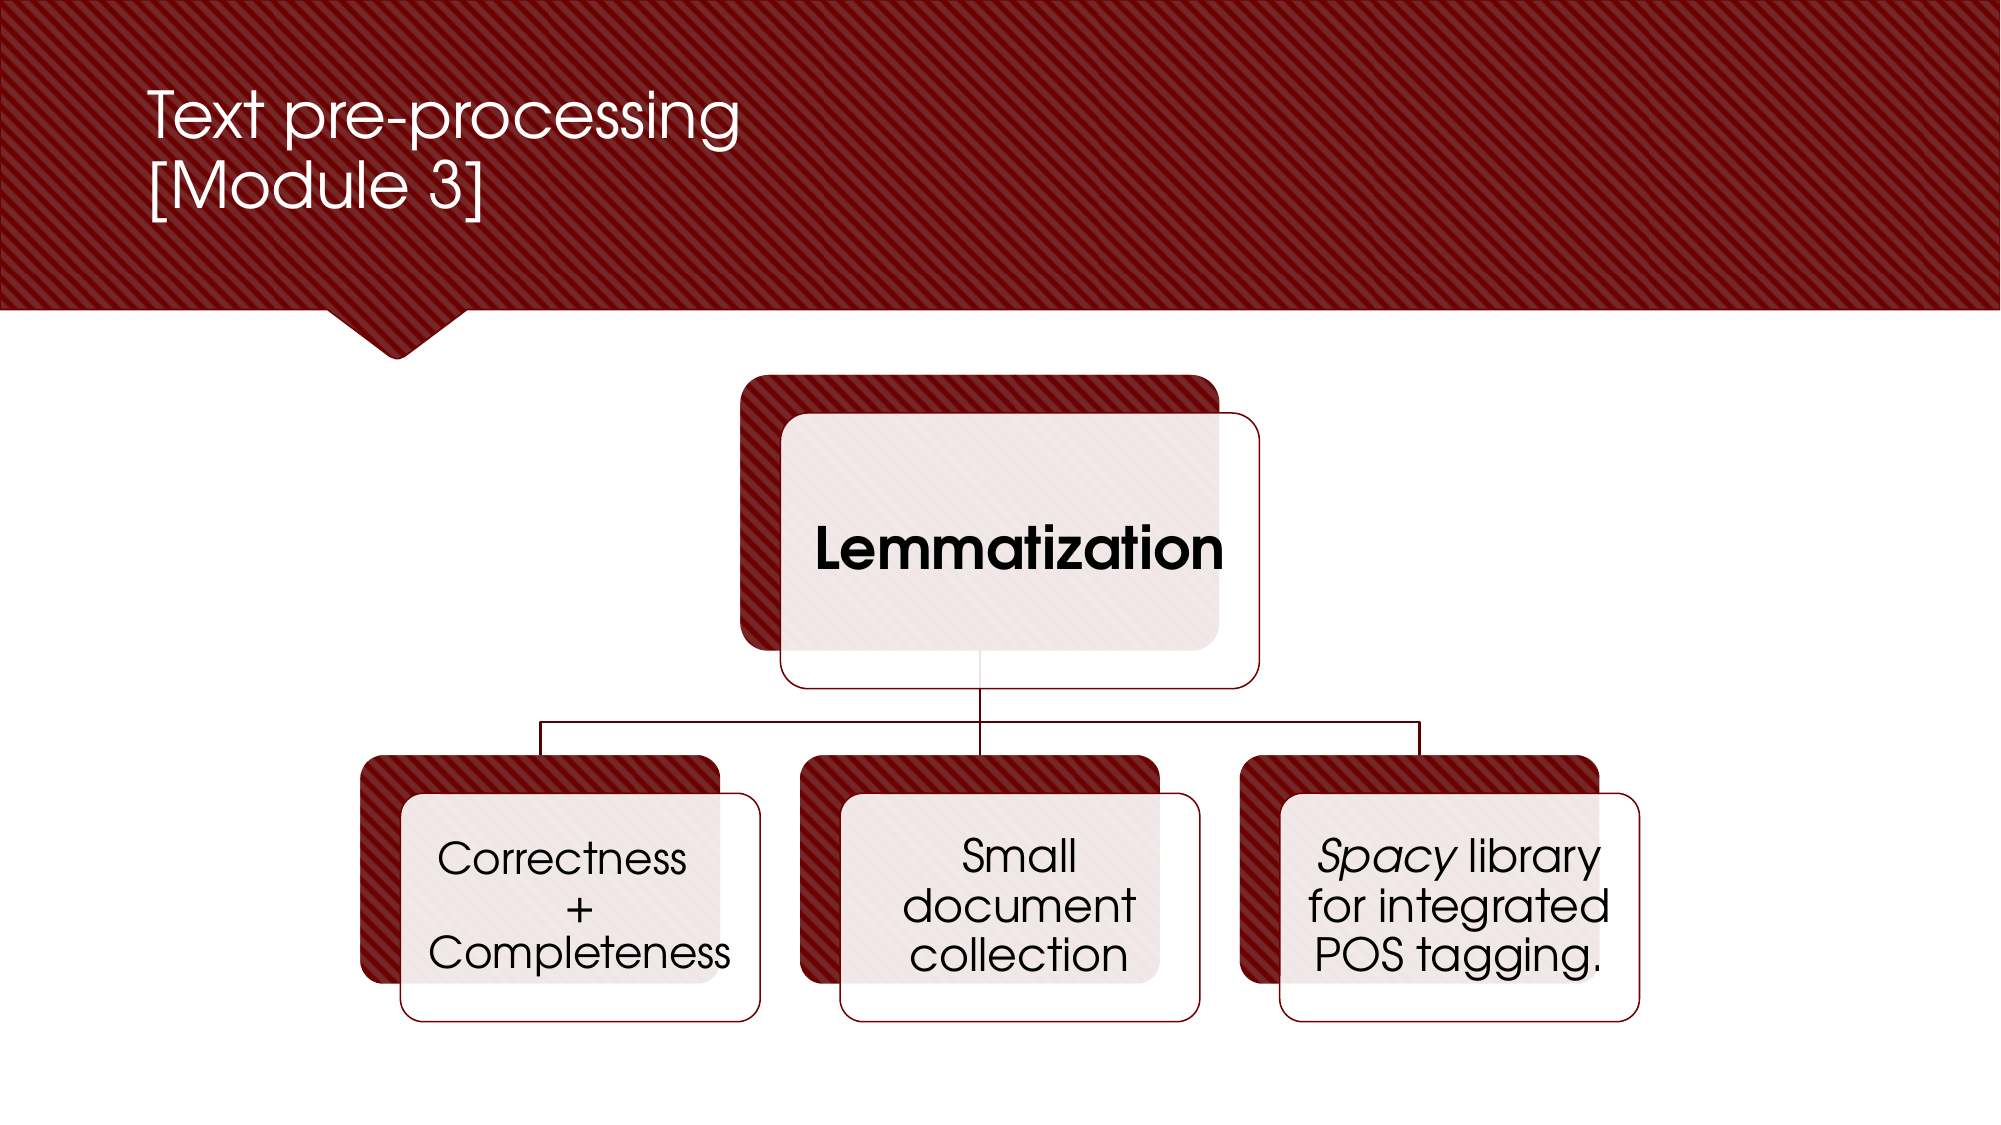

# Text pre-processing [Module 3]

Lemmatization

Correctness    + Completeness
Small document collection
Spacy library for integrated POS tagging.